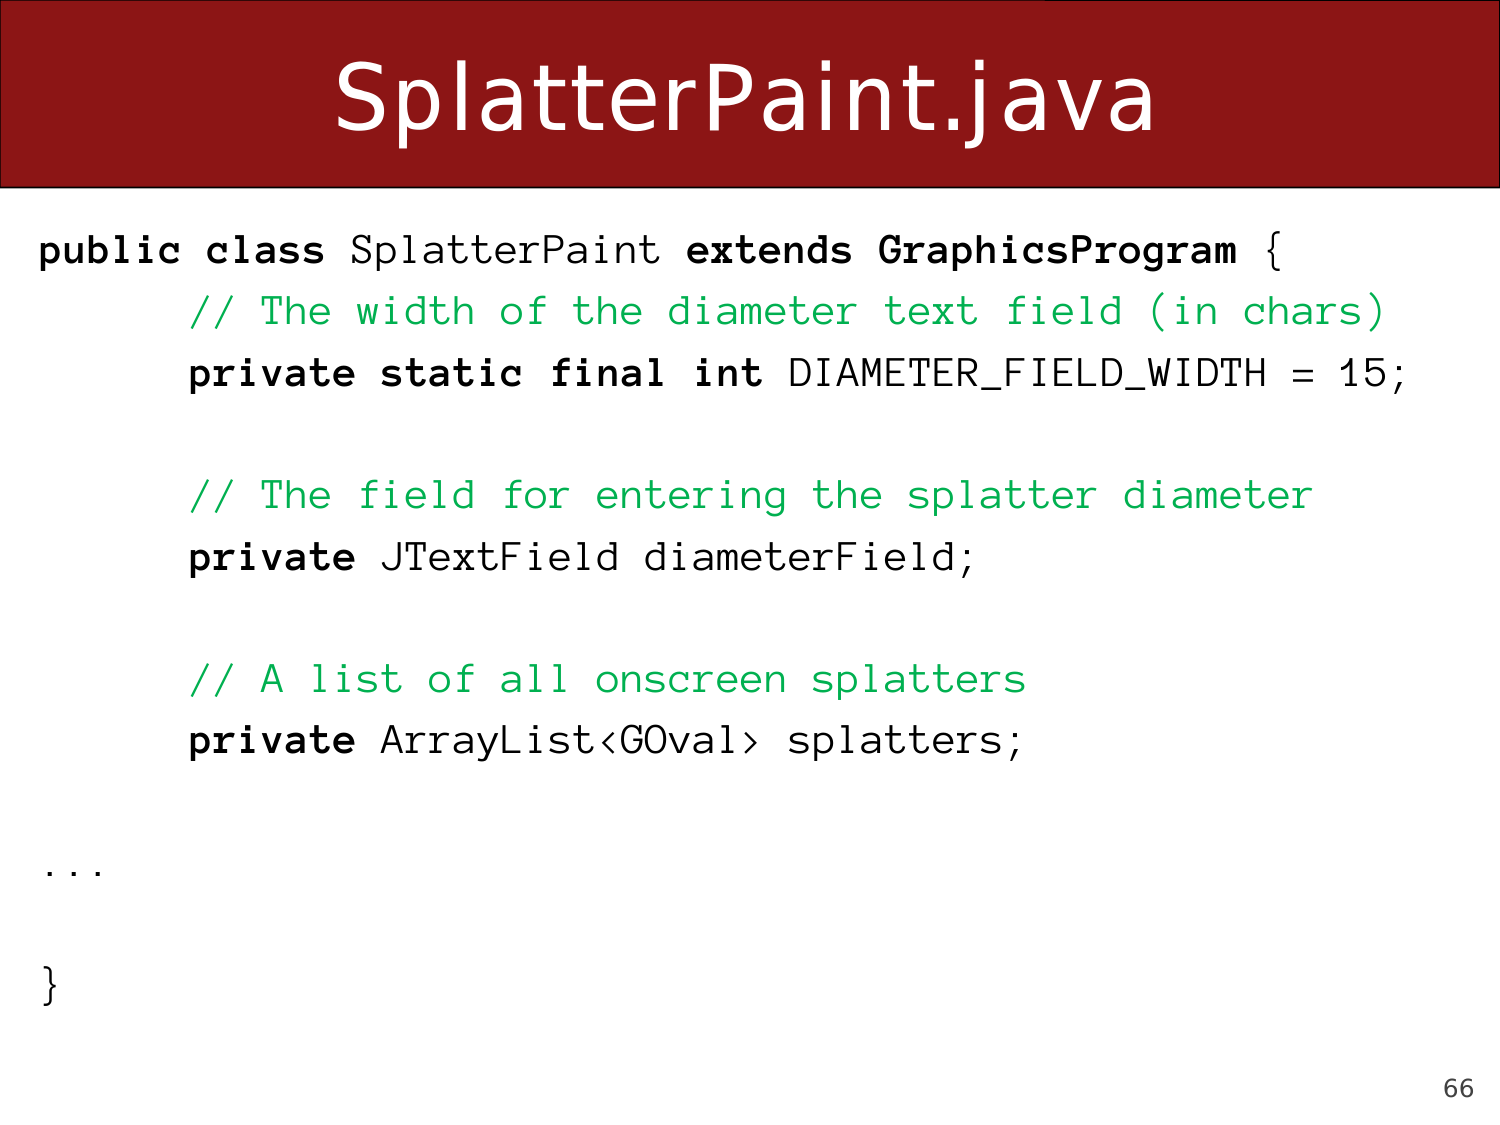

# SplatterPaint.java
public class SplatterPaint extends GraphicsProgram {
	// The width of the diameter text field (in chars)
	private static final int DIAMETER_FIELD_WIDTH = 15;

	// The field for entering the splatter diameter
	private JTextField diameterField;

	// A list of all onscreen splatters
	private ArrayList<GOval> splatters;

...

}